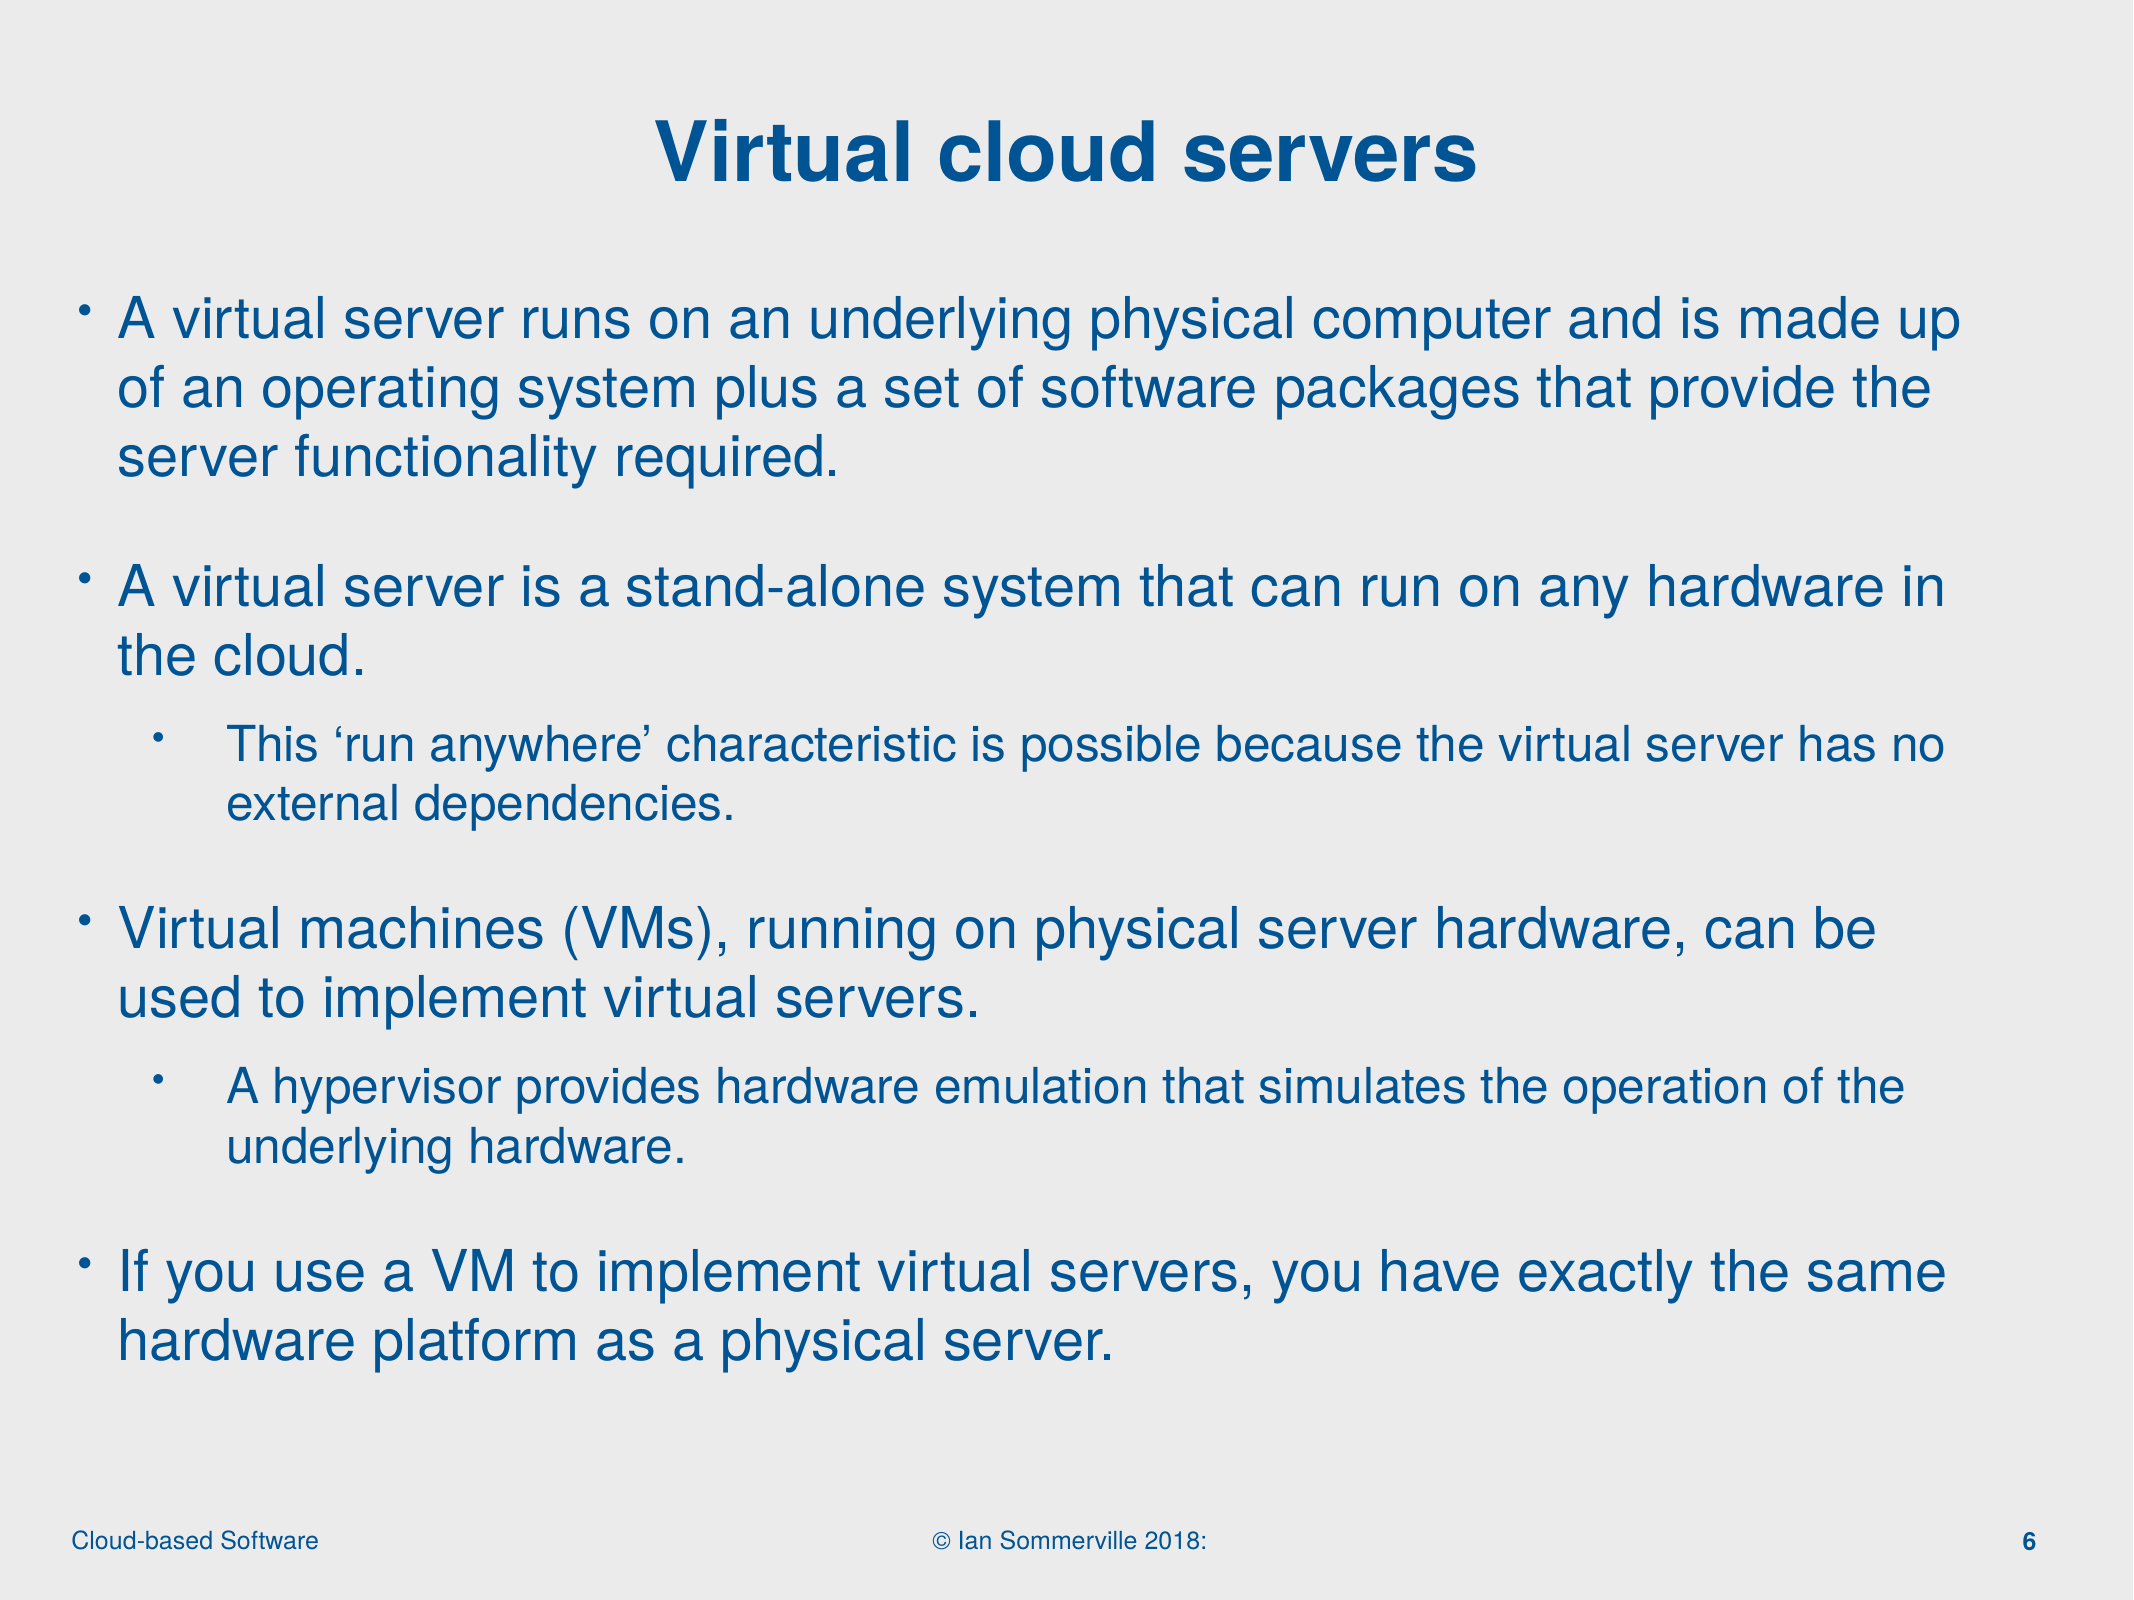

# Virtual cloud servers
A virtual server runs on an underlying physical computer and is made up of an operating system plus a set of software packages that provide the server functionality required.
A virtual server is a stand-alone system that can run on any hardware in the cloud.
This ‘run anywhere’ characteristic is possible because the virtual server has no external dependencies.
Virtual machines (VMs), running on physical server hardware, can be used to implement virtual servers.
A hypervisor provides hardware emulation that simulates the operation of the underlying hardware.
If you use a VM to implement virtual servers, you have exactly the same hardware platform as a physical server.
6